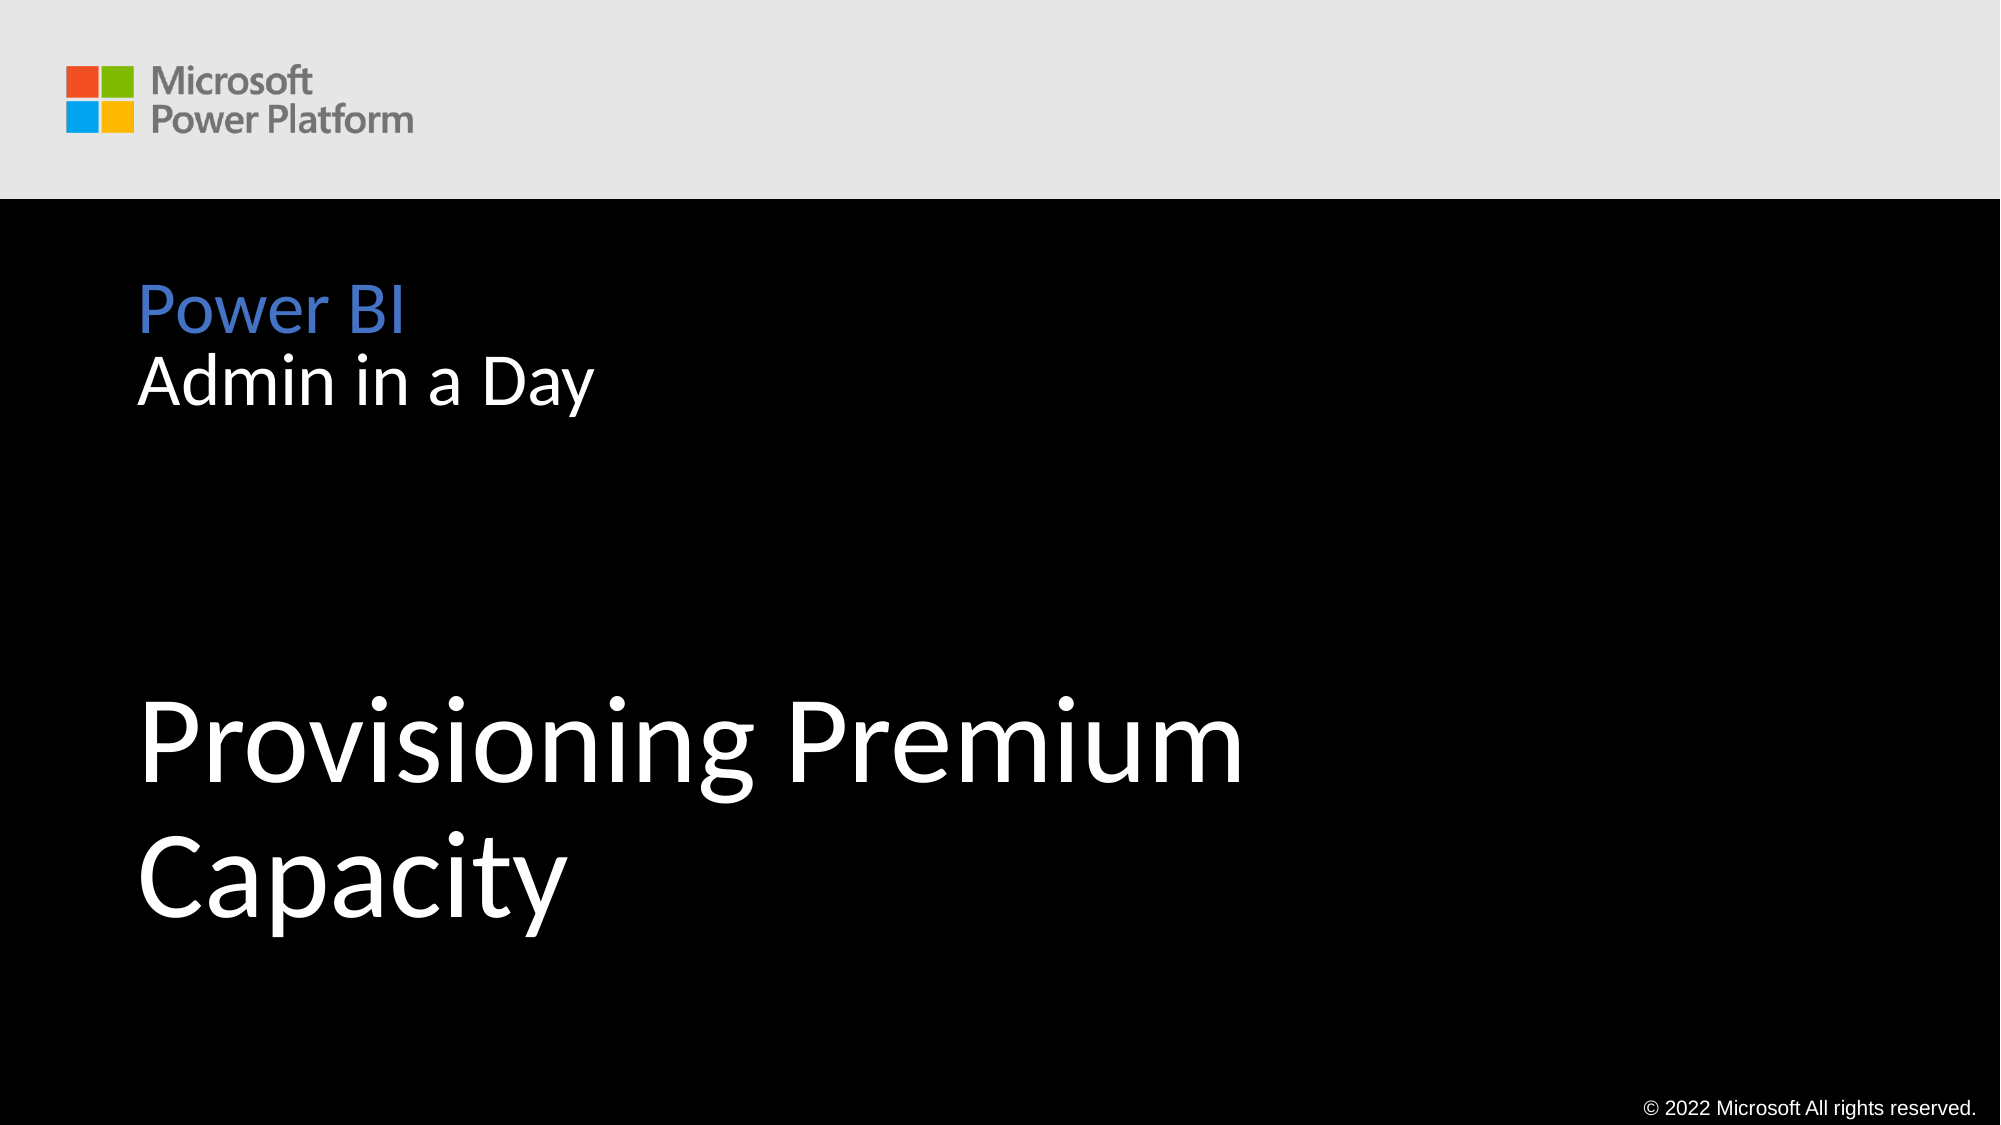

# Power BI Admin in a Day
Provisioning Premium Capacity
© 2022 Microsoft All rights reserved.